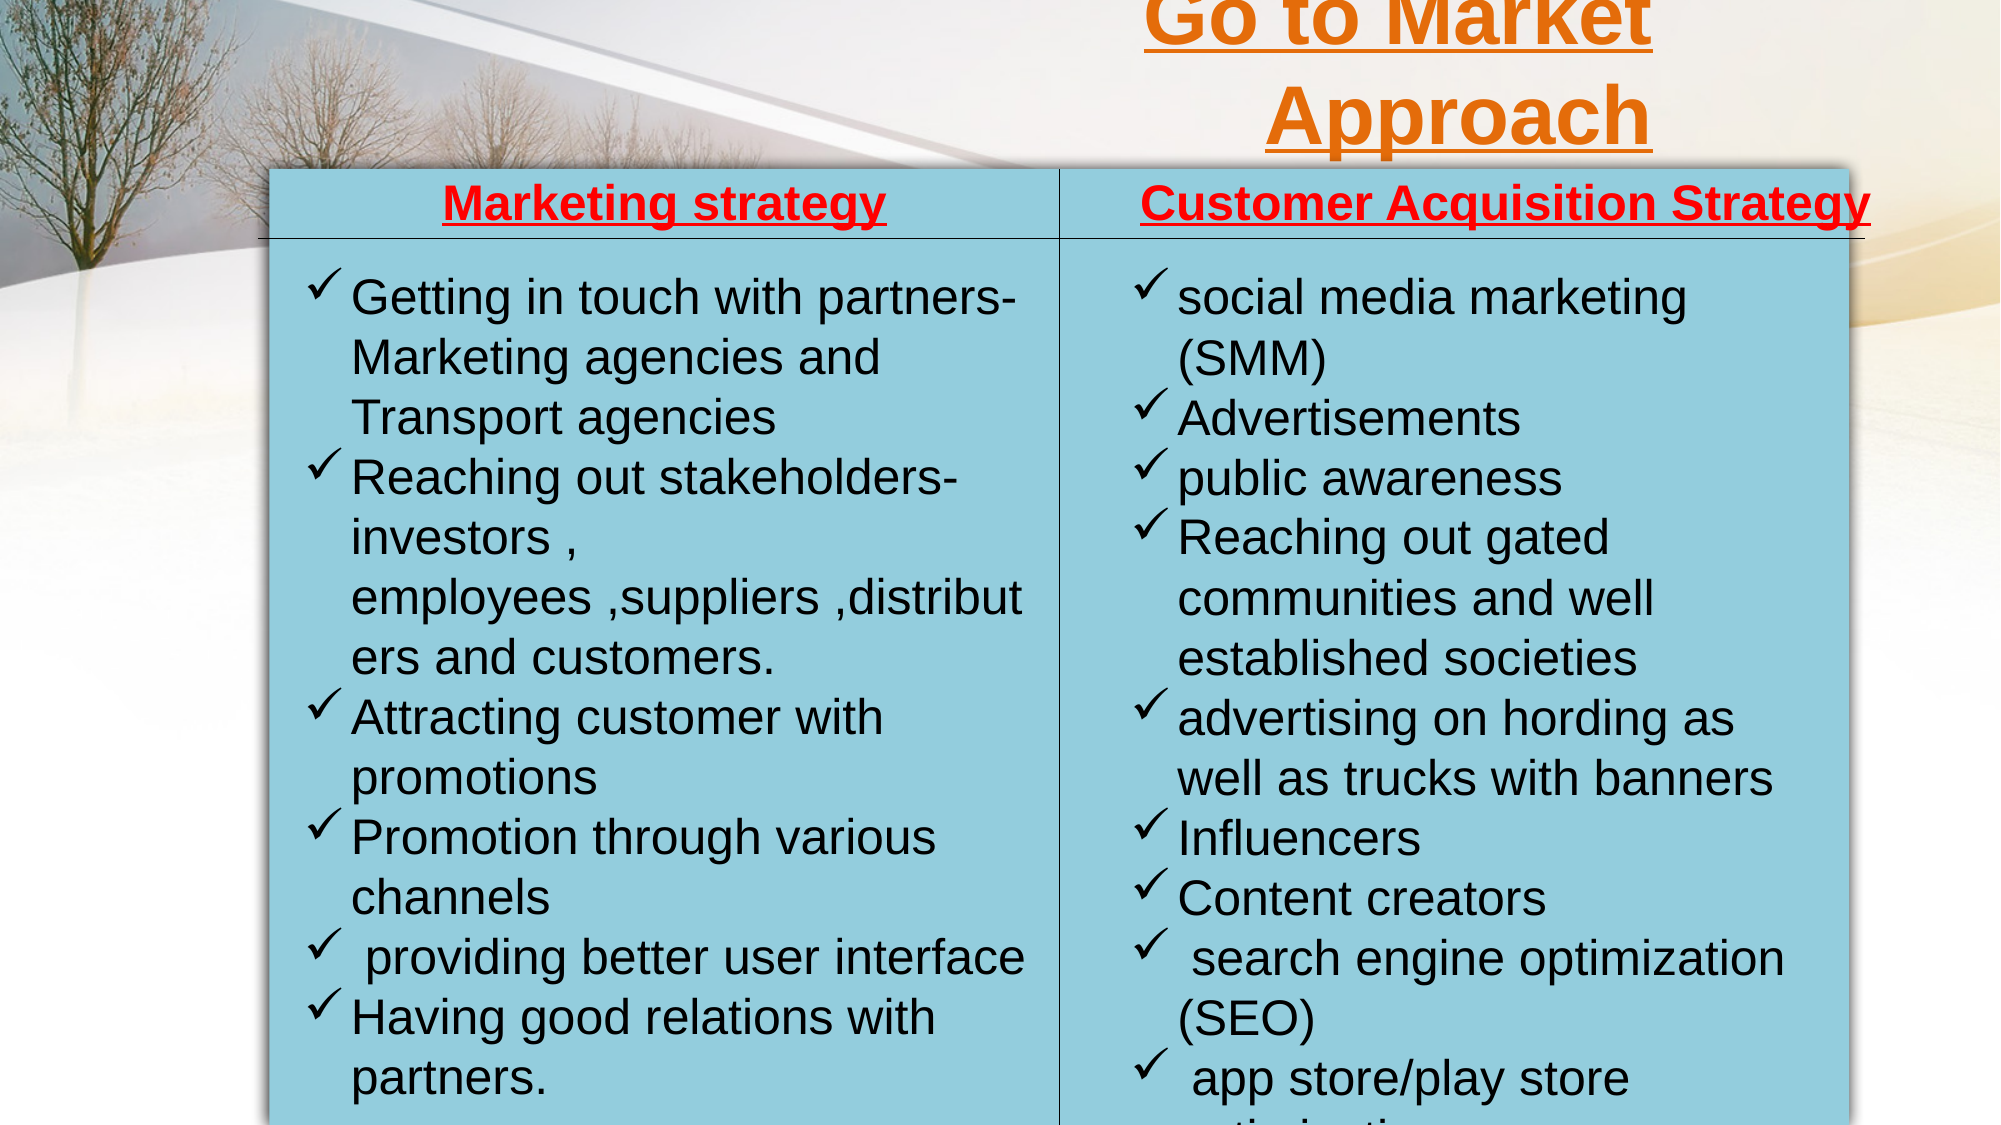

# Go to Market Approach
Marketing strategy
Customer Acquisition Strategy

Getting in touch with partners-Marketing agencies and Transport agencies
Reaching out stakeholders-investors , employees ,suppliers ,distributers and customers.
Attracting customer with promotions
Promotion through various channels
 providing better user interface
Having good relations with partners.

social media marketing (SMM)
Advertisements
public awareness
Reaching out gated communities and well established societies
advertising on hording as well as trucks with banners
Influencers
Content creators
 search engine optimization (SEO)
 app store/play store optimization.